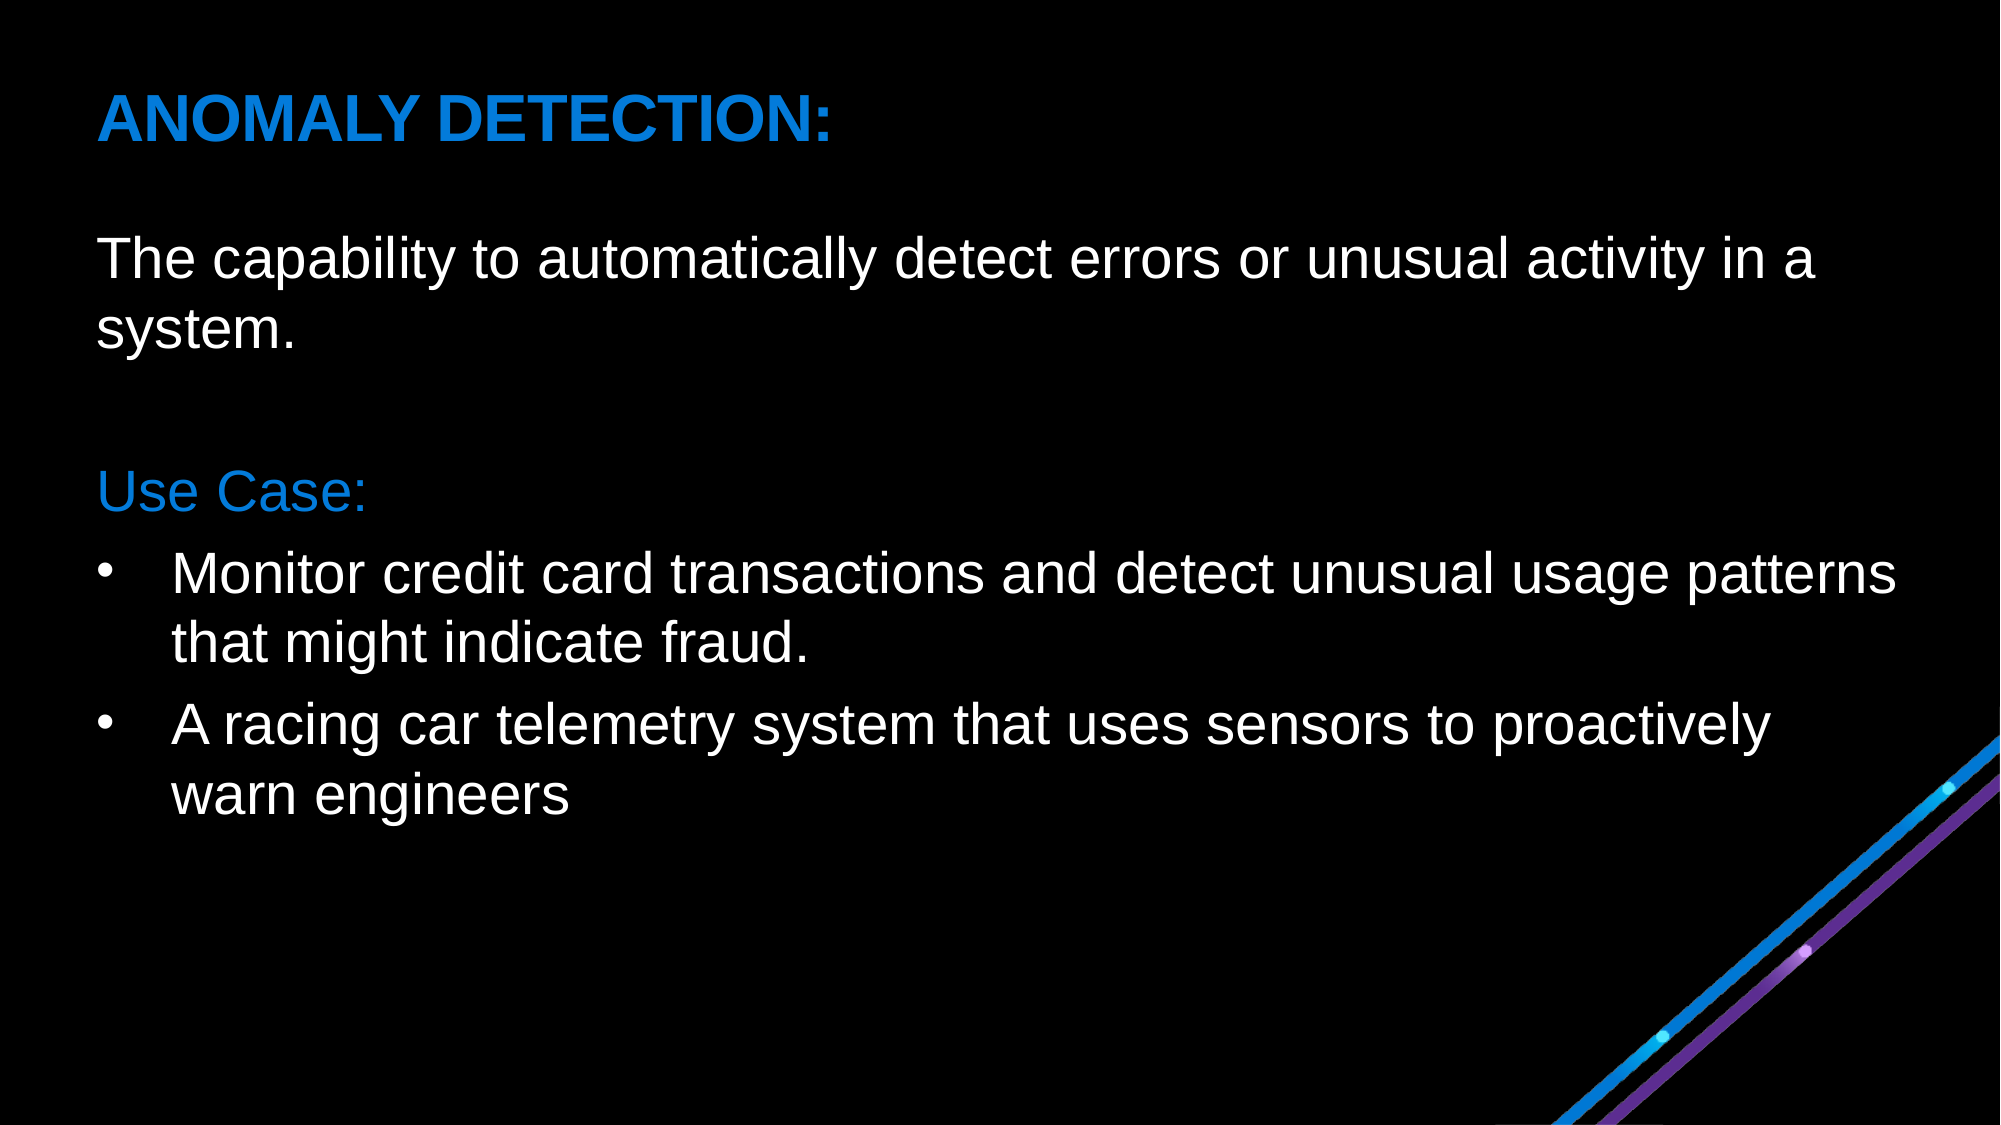

# ANOMALY DETECTION:
The capability to automatically detect errors or unusual activity in a system.
Use Case:
Monitor credit card transactions and detect unusual usage patterns that might indicate fraud.
A racing car telemetry system that uses sensors to proactively warn engineers about potential mechanical failures before they happen.